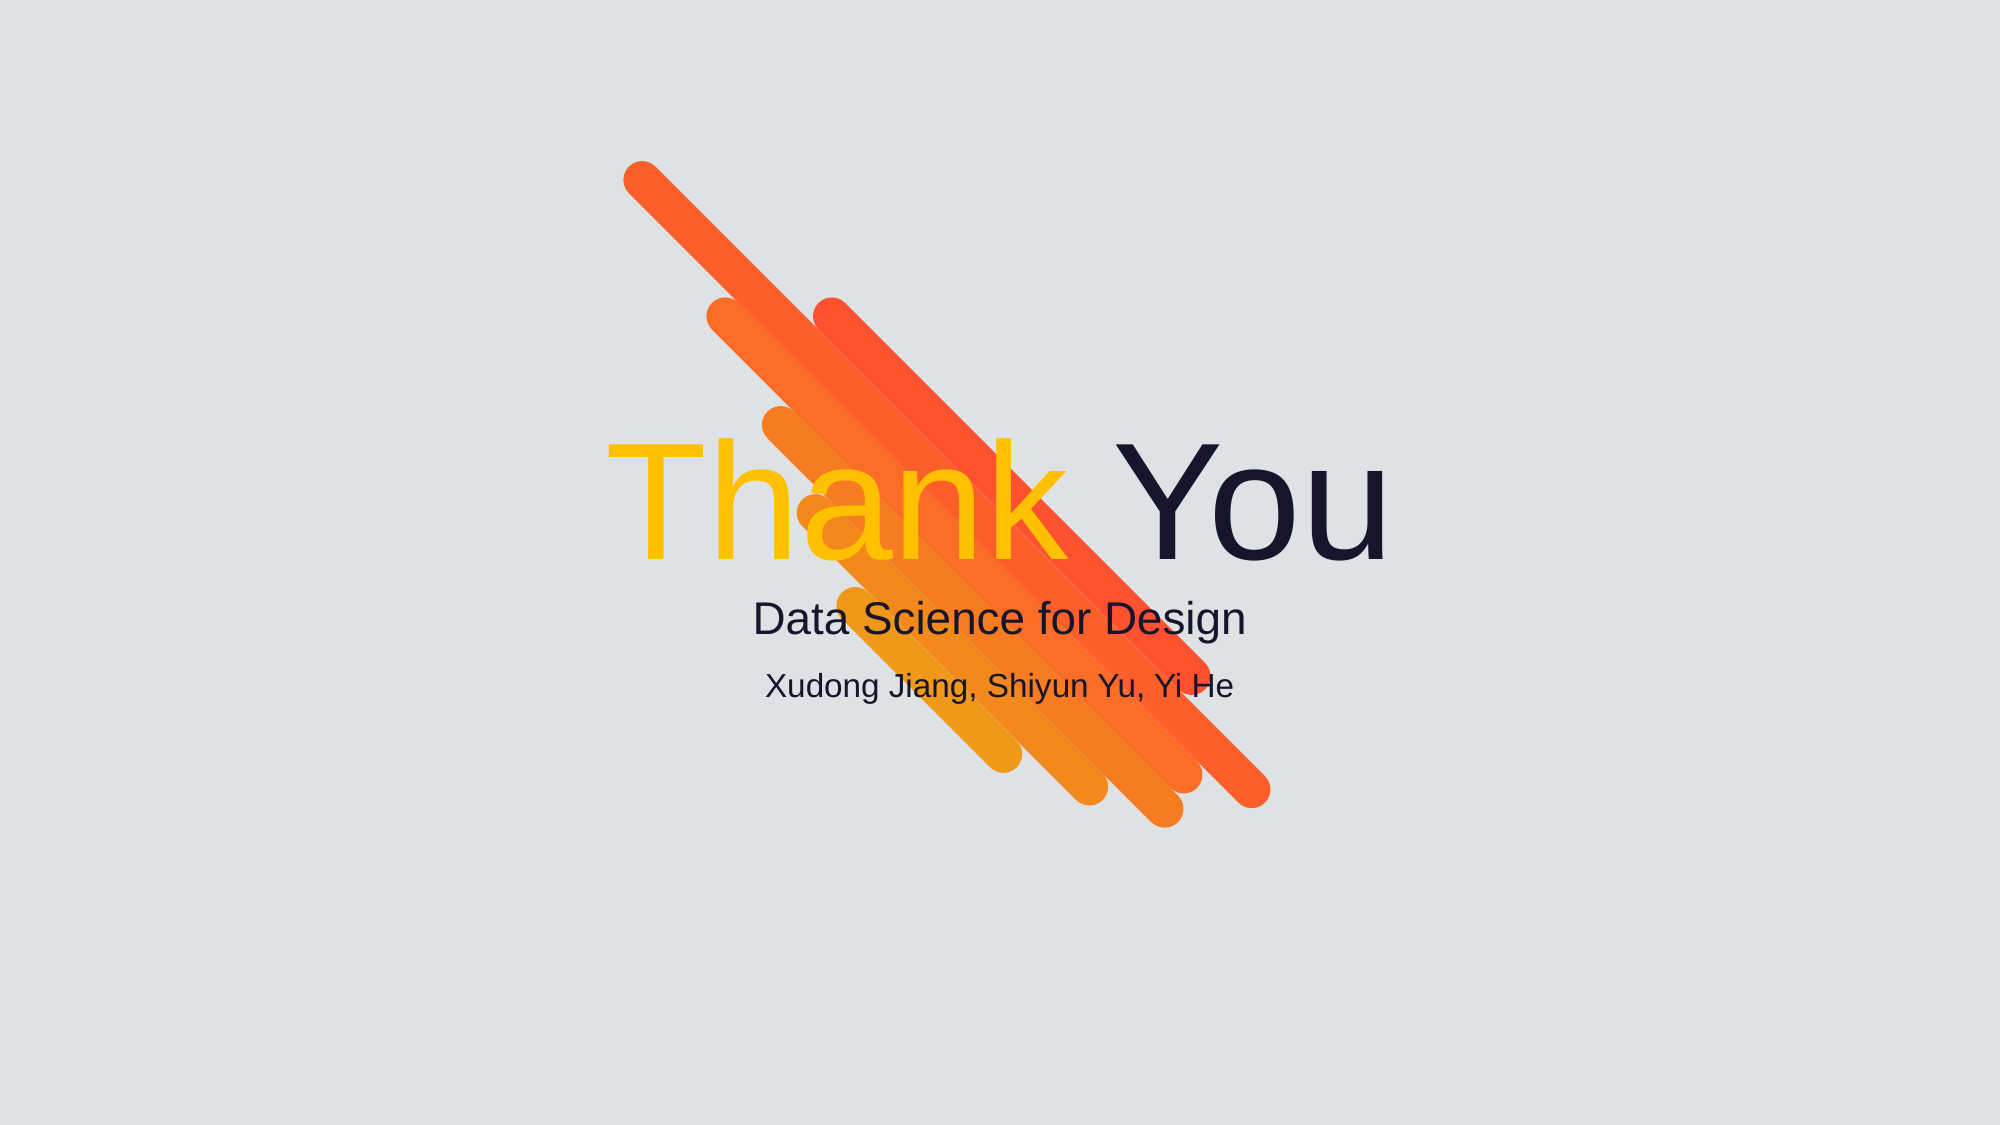

Thank You

Data Science for Design
Xudong Jiang, Shiyun Yu, Yi He